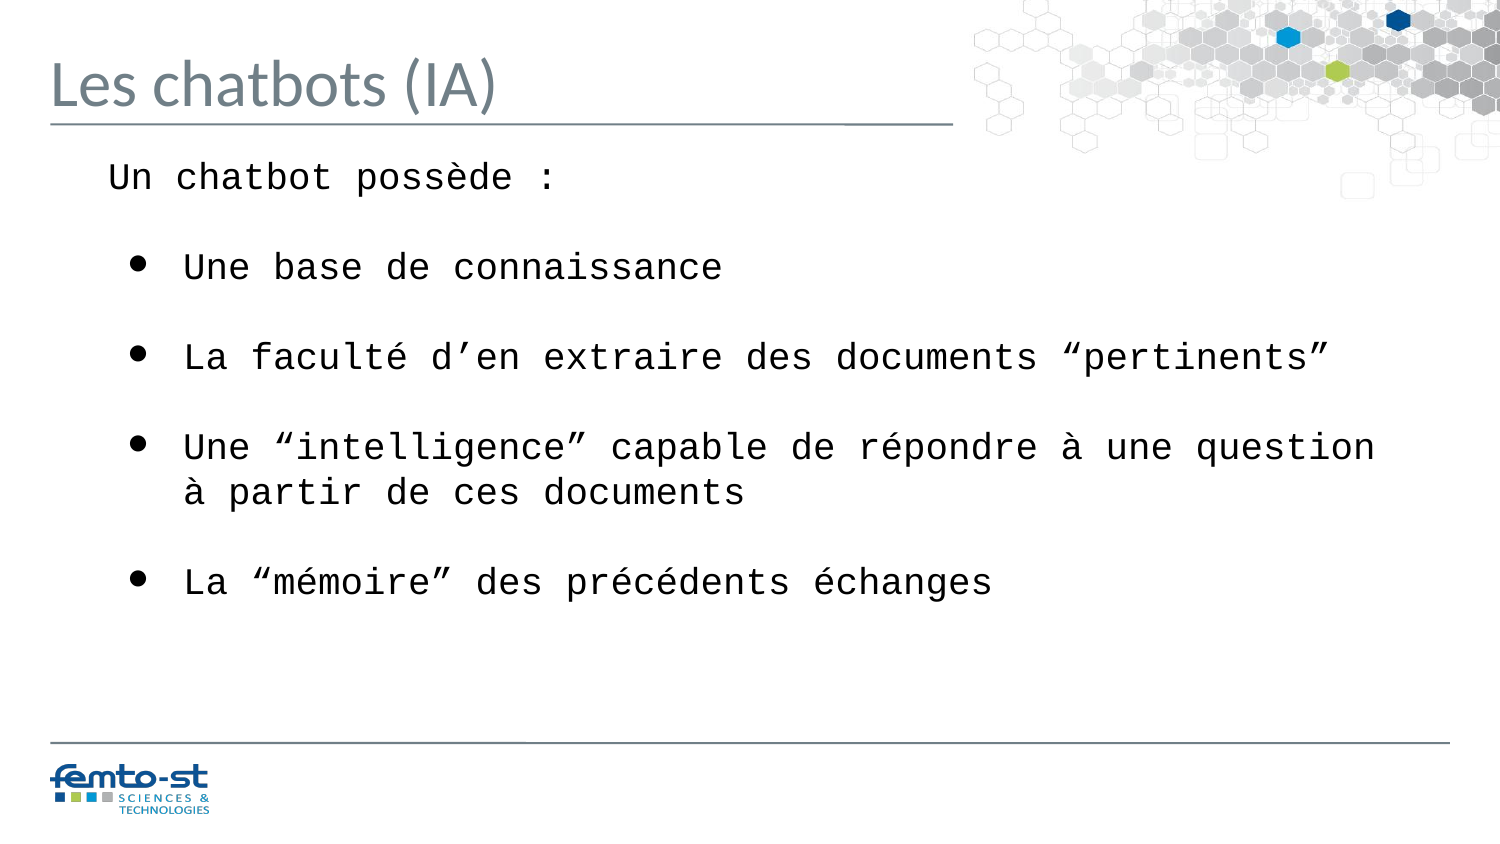

Les chatbots (IA)
Un chatbot possède :
Une base de connaissance
La faculté d’en extraire des documents “pertinents”
Une “intelligence” capable de répondre à une question à partir de ces documents

La “mémoire” des précédents échanges